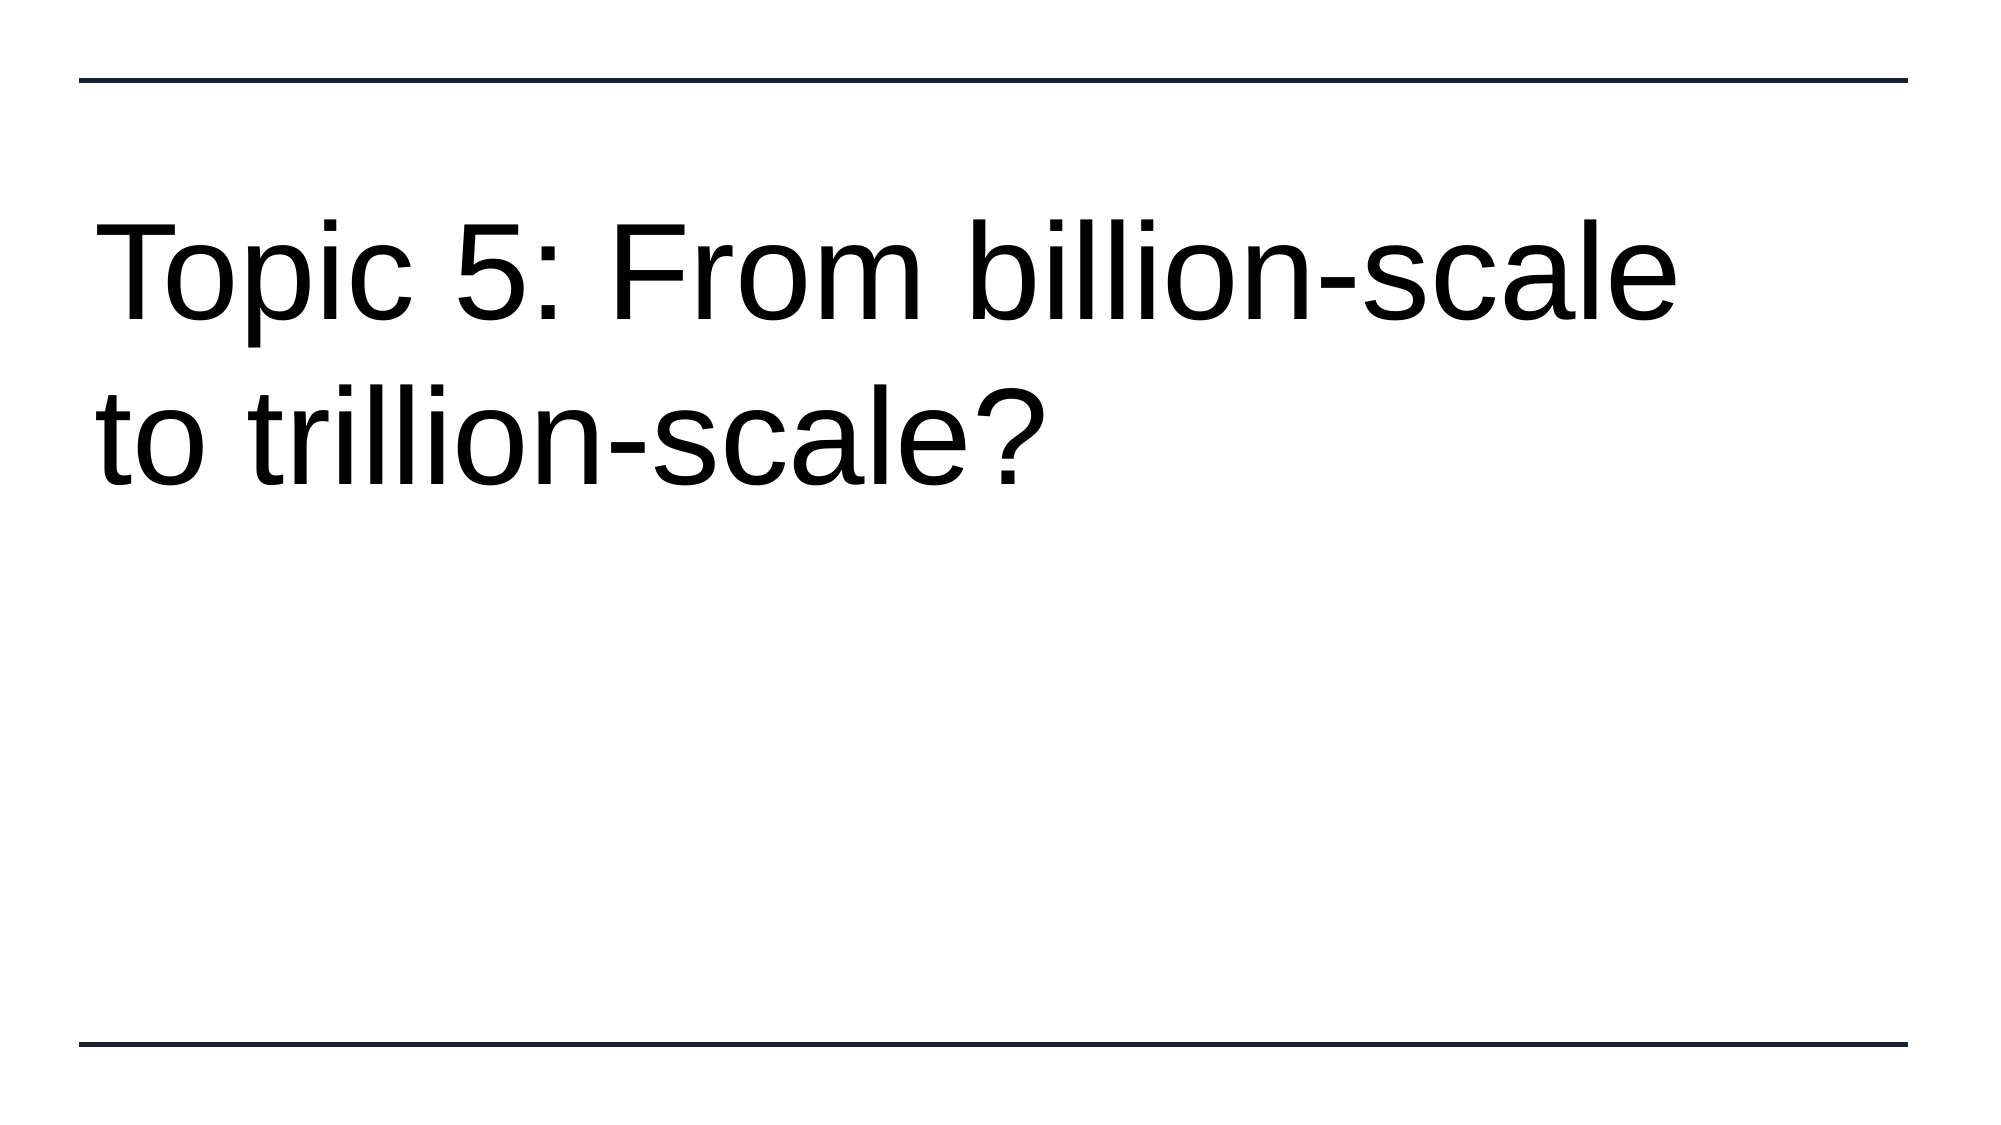

# Topic 5: From billion-scale to trillion-scale?